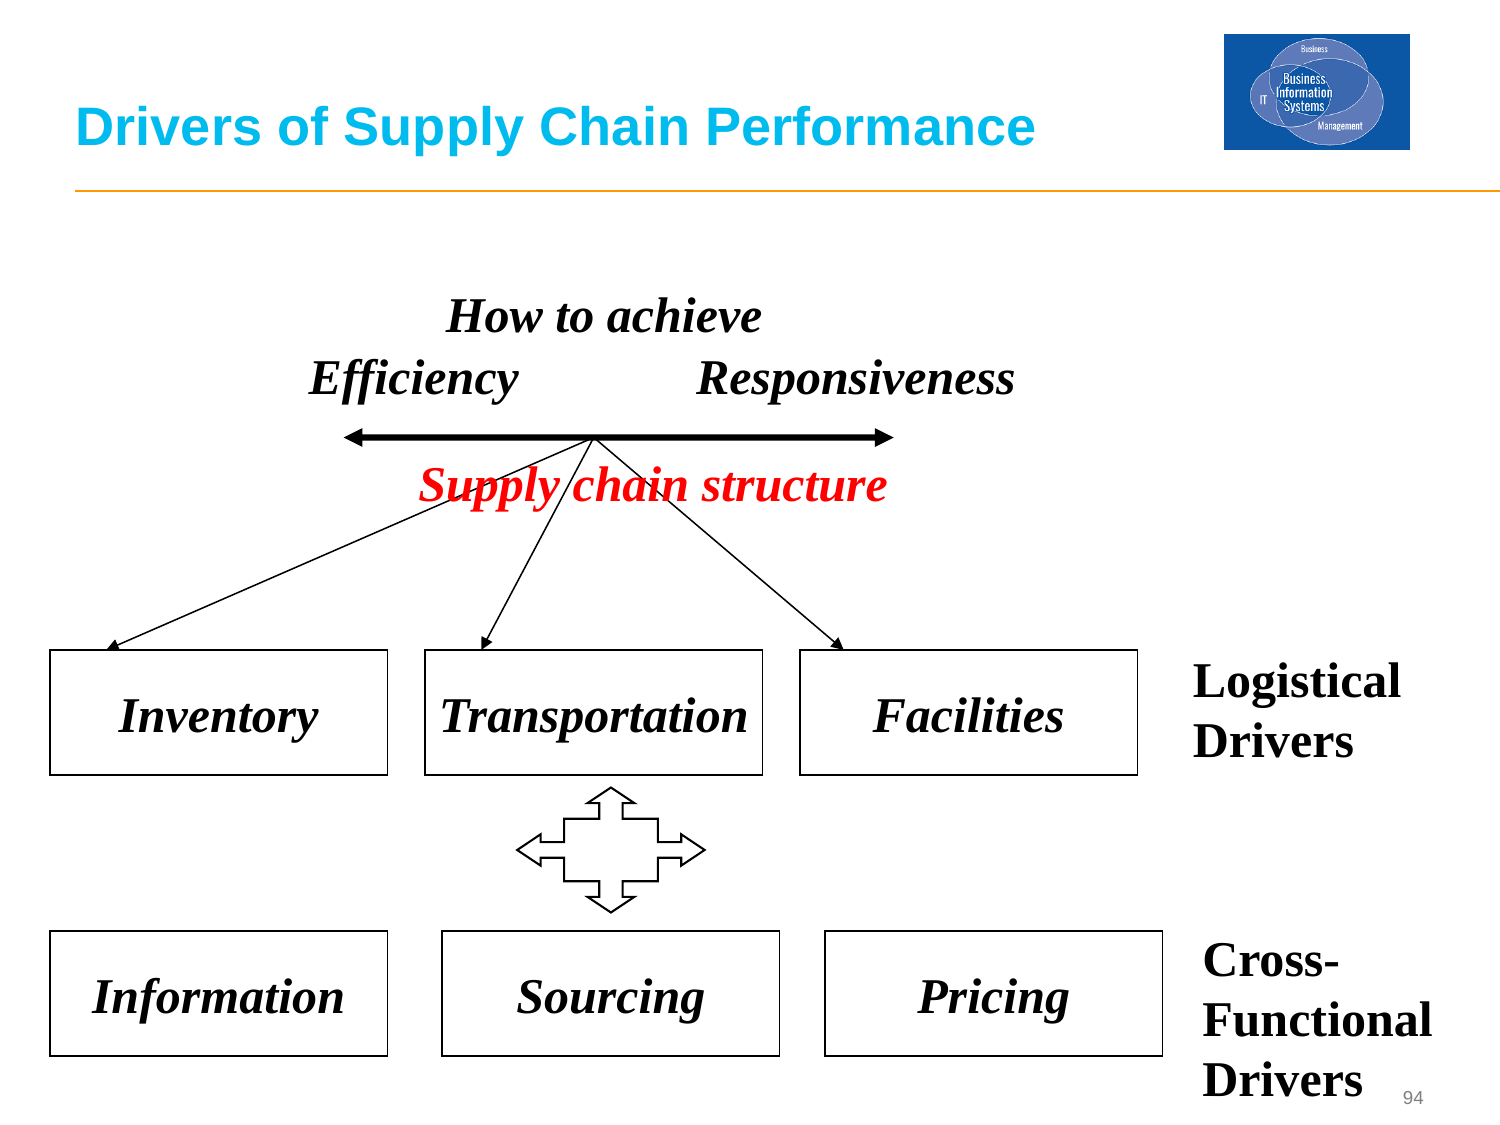

# Drivers of Supply Chain Performance
How to achieve
Efficiency
Responsiveness

Supply chain structure
Logistical
Drivers
Inventory
Transportation
Facilities

Cross-
Functional
Drivers
Information
Sourcing
Pricing